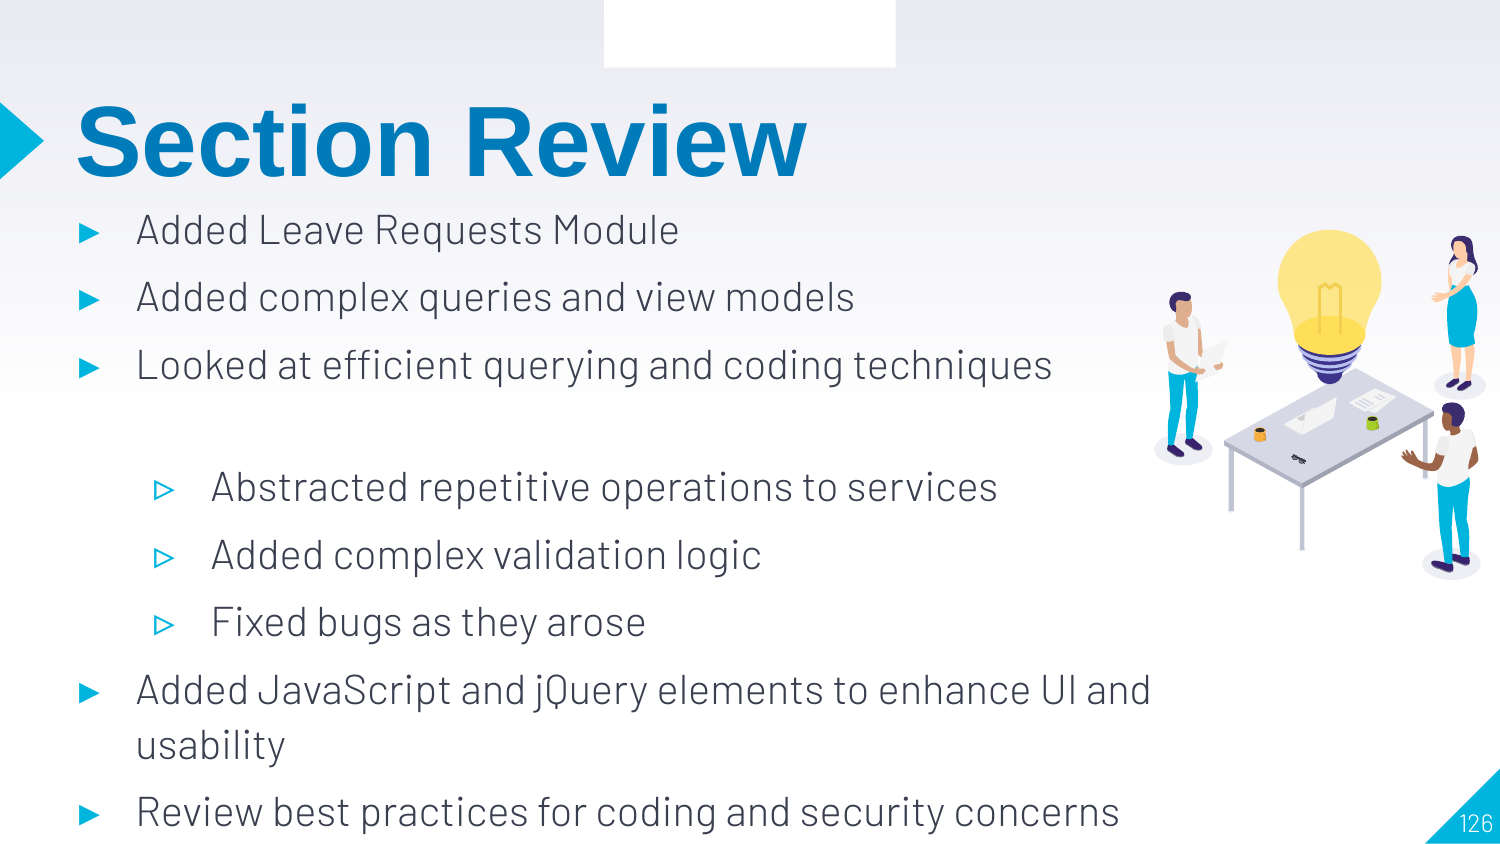

Section Overview

# Section Review
Added Leave Requests Module
Added complex queries and view models
Looked at efficient querying and coding techniques
Abstracted repetitive operations to services
Added complex validation logic
Fixed bugs as they arose
Added JavaScript and jQuery elements to enhance UI and usability
Review best practices for coding and security concerns

126